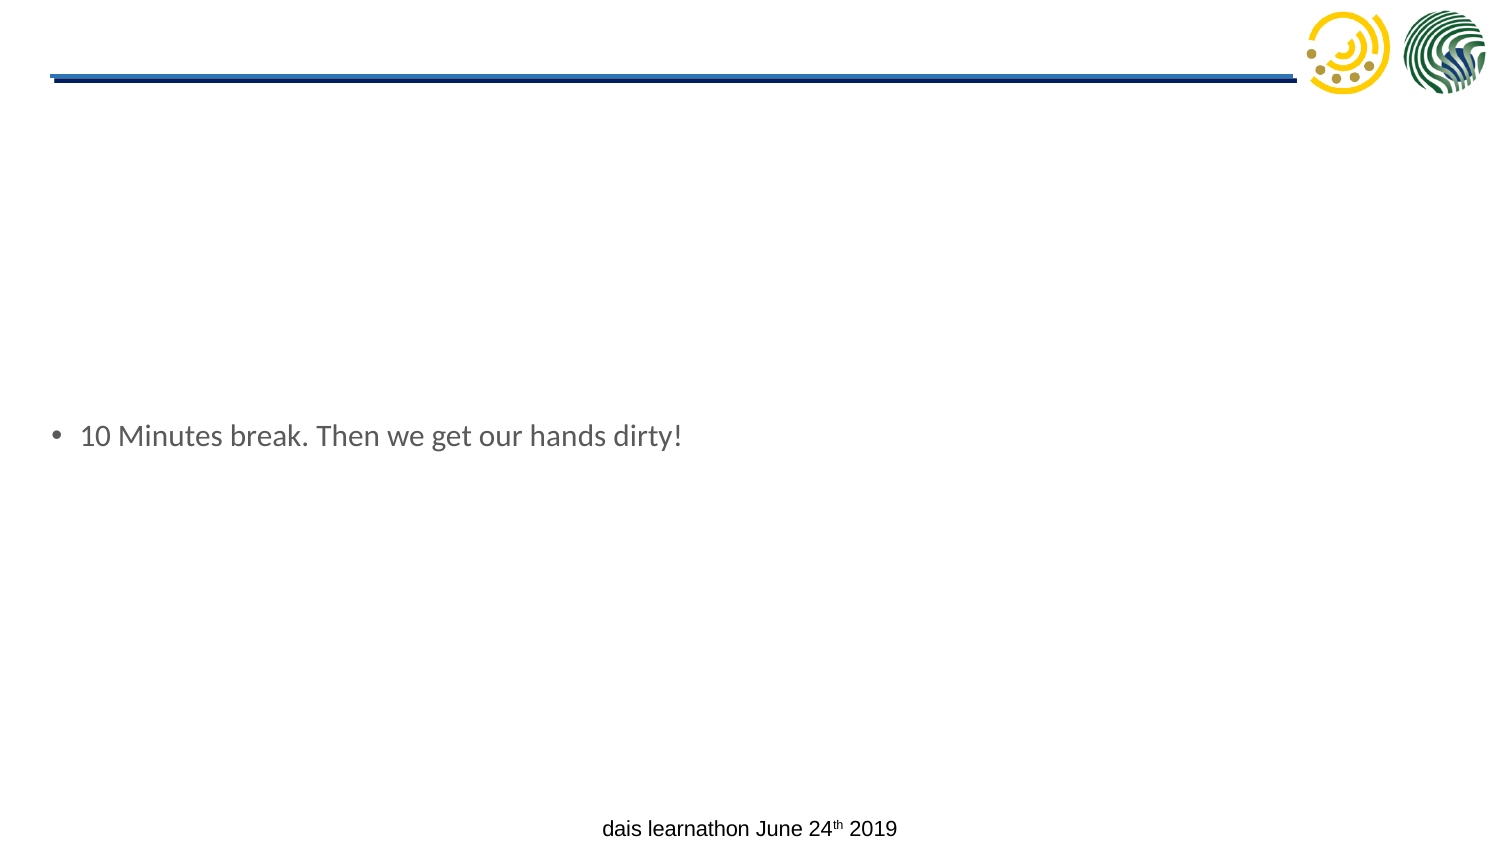

#

10 Minutes break. Then we get our hands dirty!